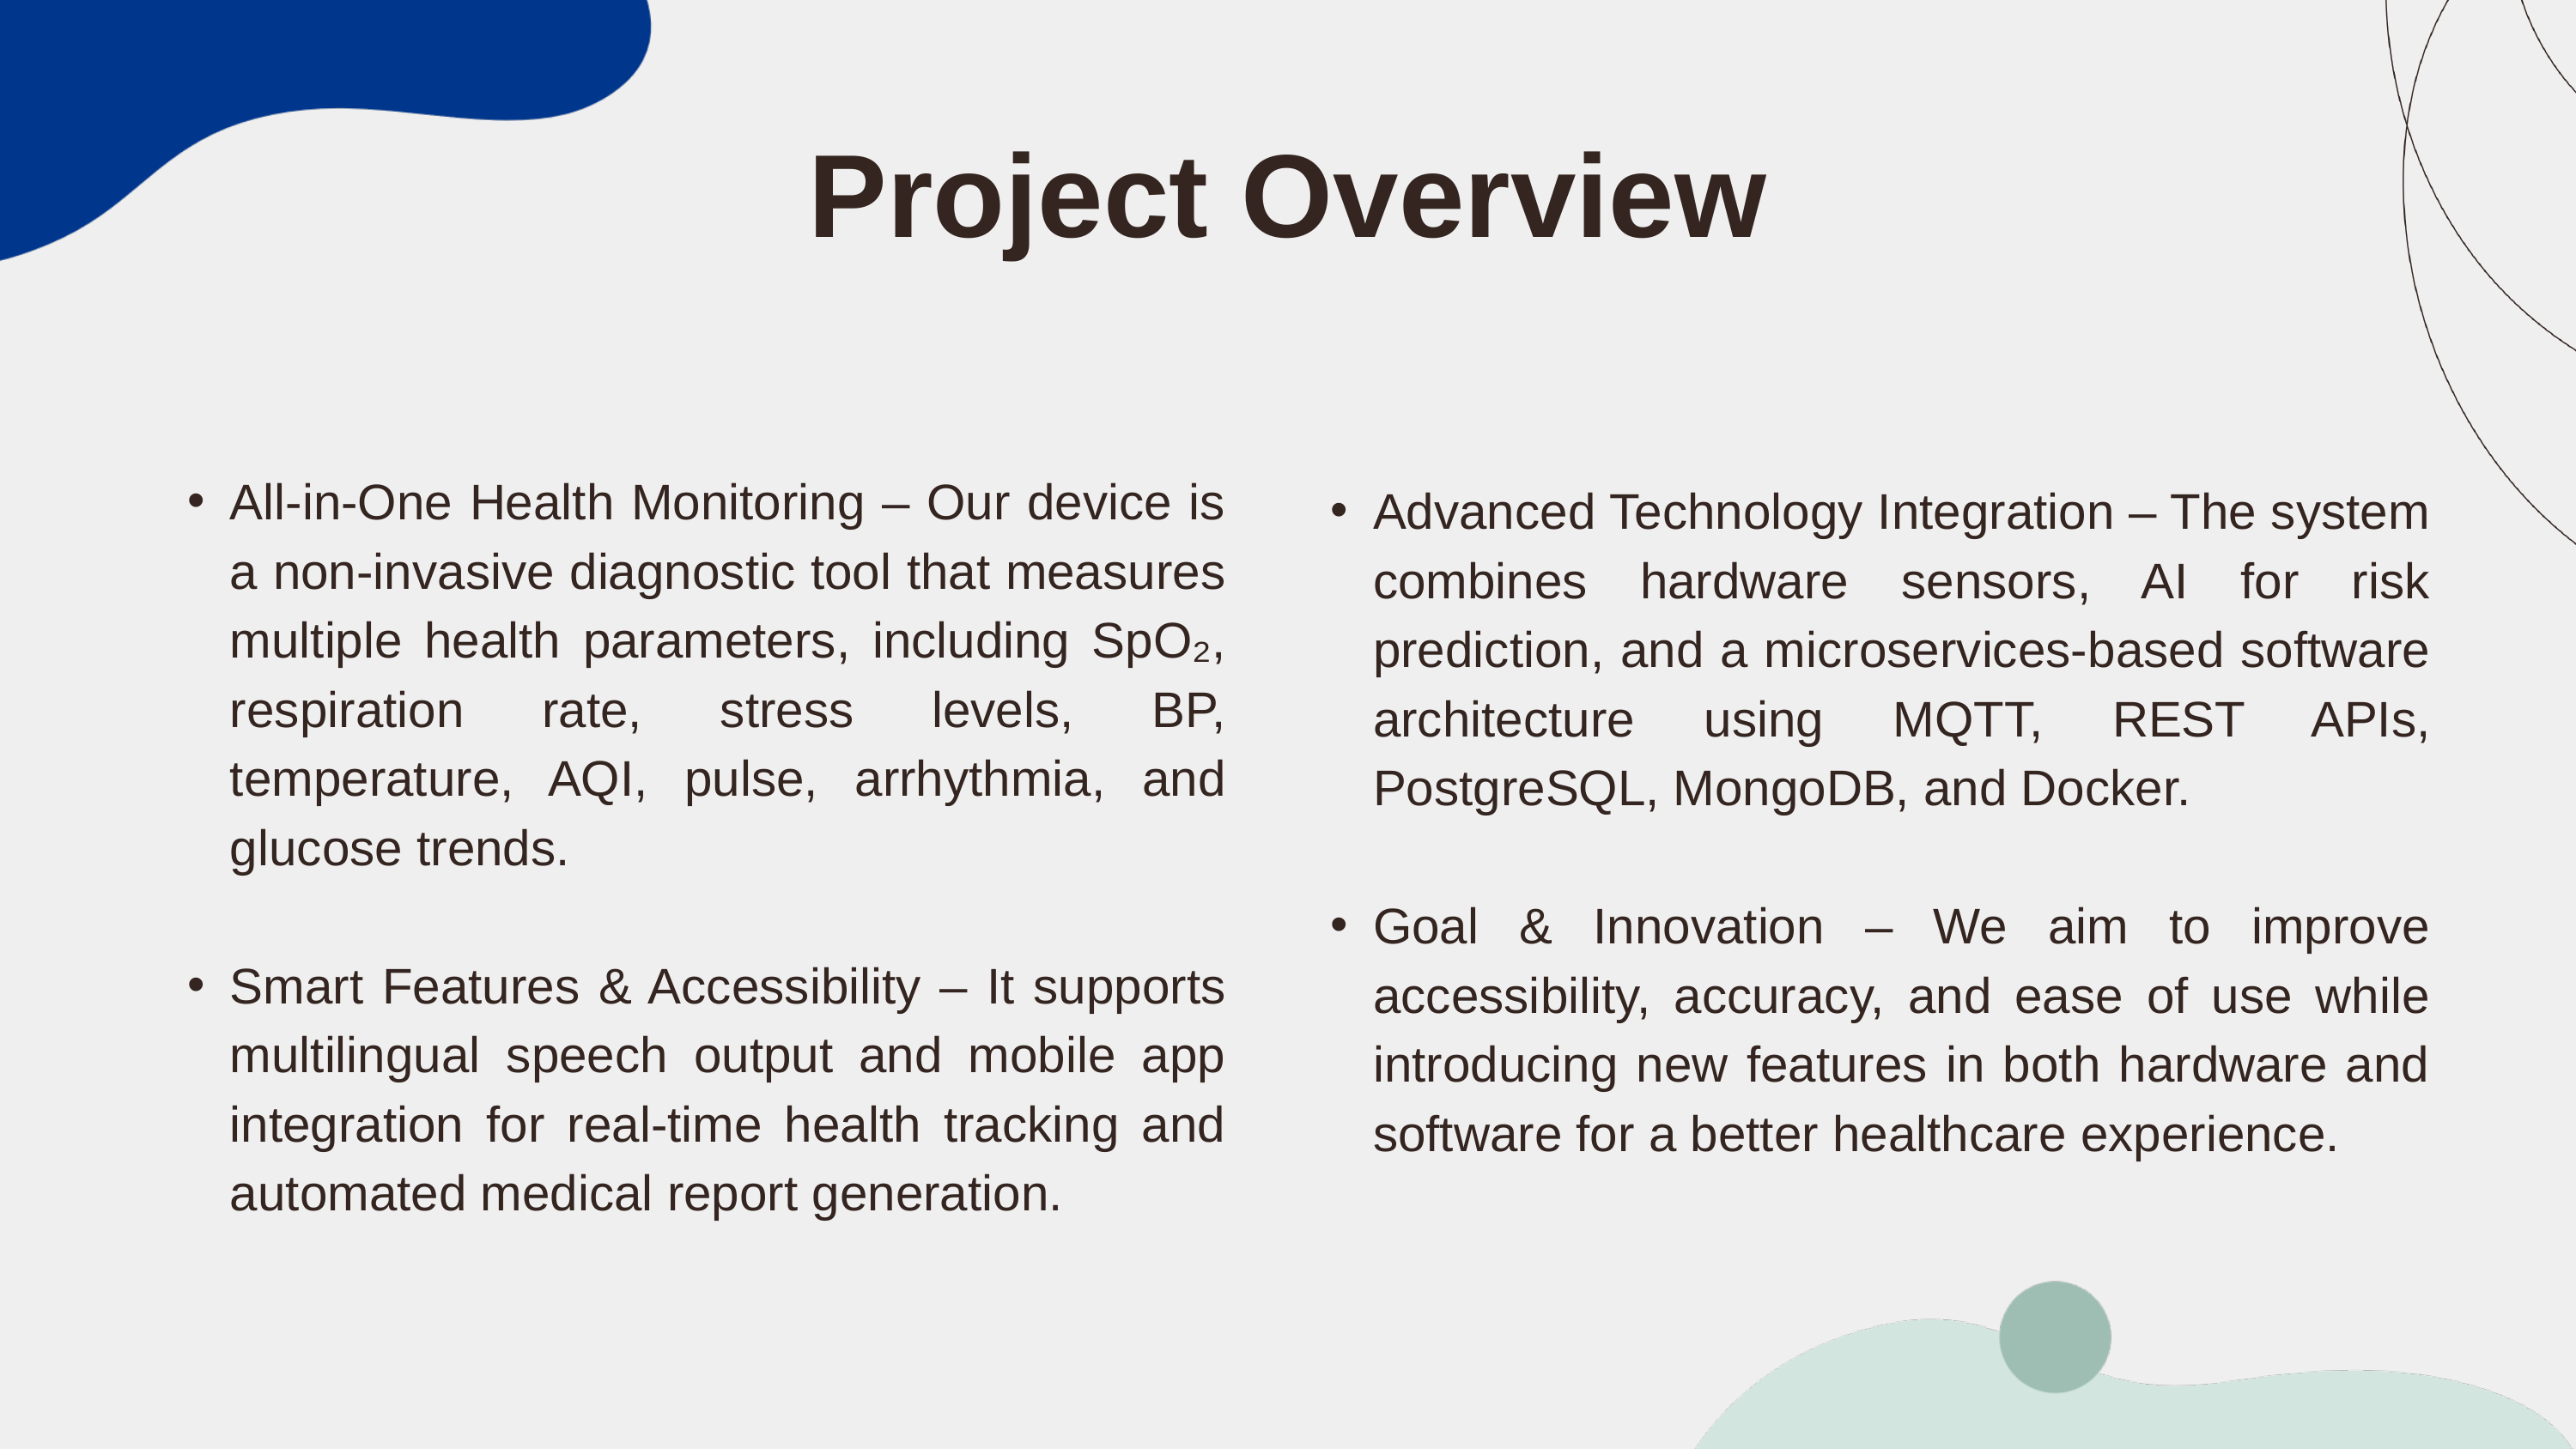

Project Overview
All-in-One Health Monitoring – Our device is a non-invasive diagnostic tool that measures multiple health parameters, including SpO₂, respiration rate, stress levels, BP, temperature, AQI, pulse, arrhythmia, and glucose trends.

Smart Features & Accessibility – It supports multilingual speech output and mobile app integration for real-time health tracking and automated medical report generation.

Advanced Technology Integration – The system combines hardware sensors, AI for risk prediction, and a microservices-based software architecture using MQTT, REST APIs, PostgreSQL, MongoDB, and Docker.

Goal & Innovation – We aim to improve accessibility, accuracy, and ease of use while introducing new features in both hardware and software for a better healthcare experience.